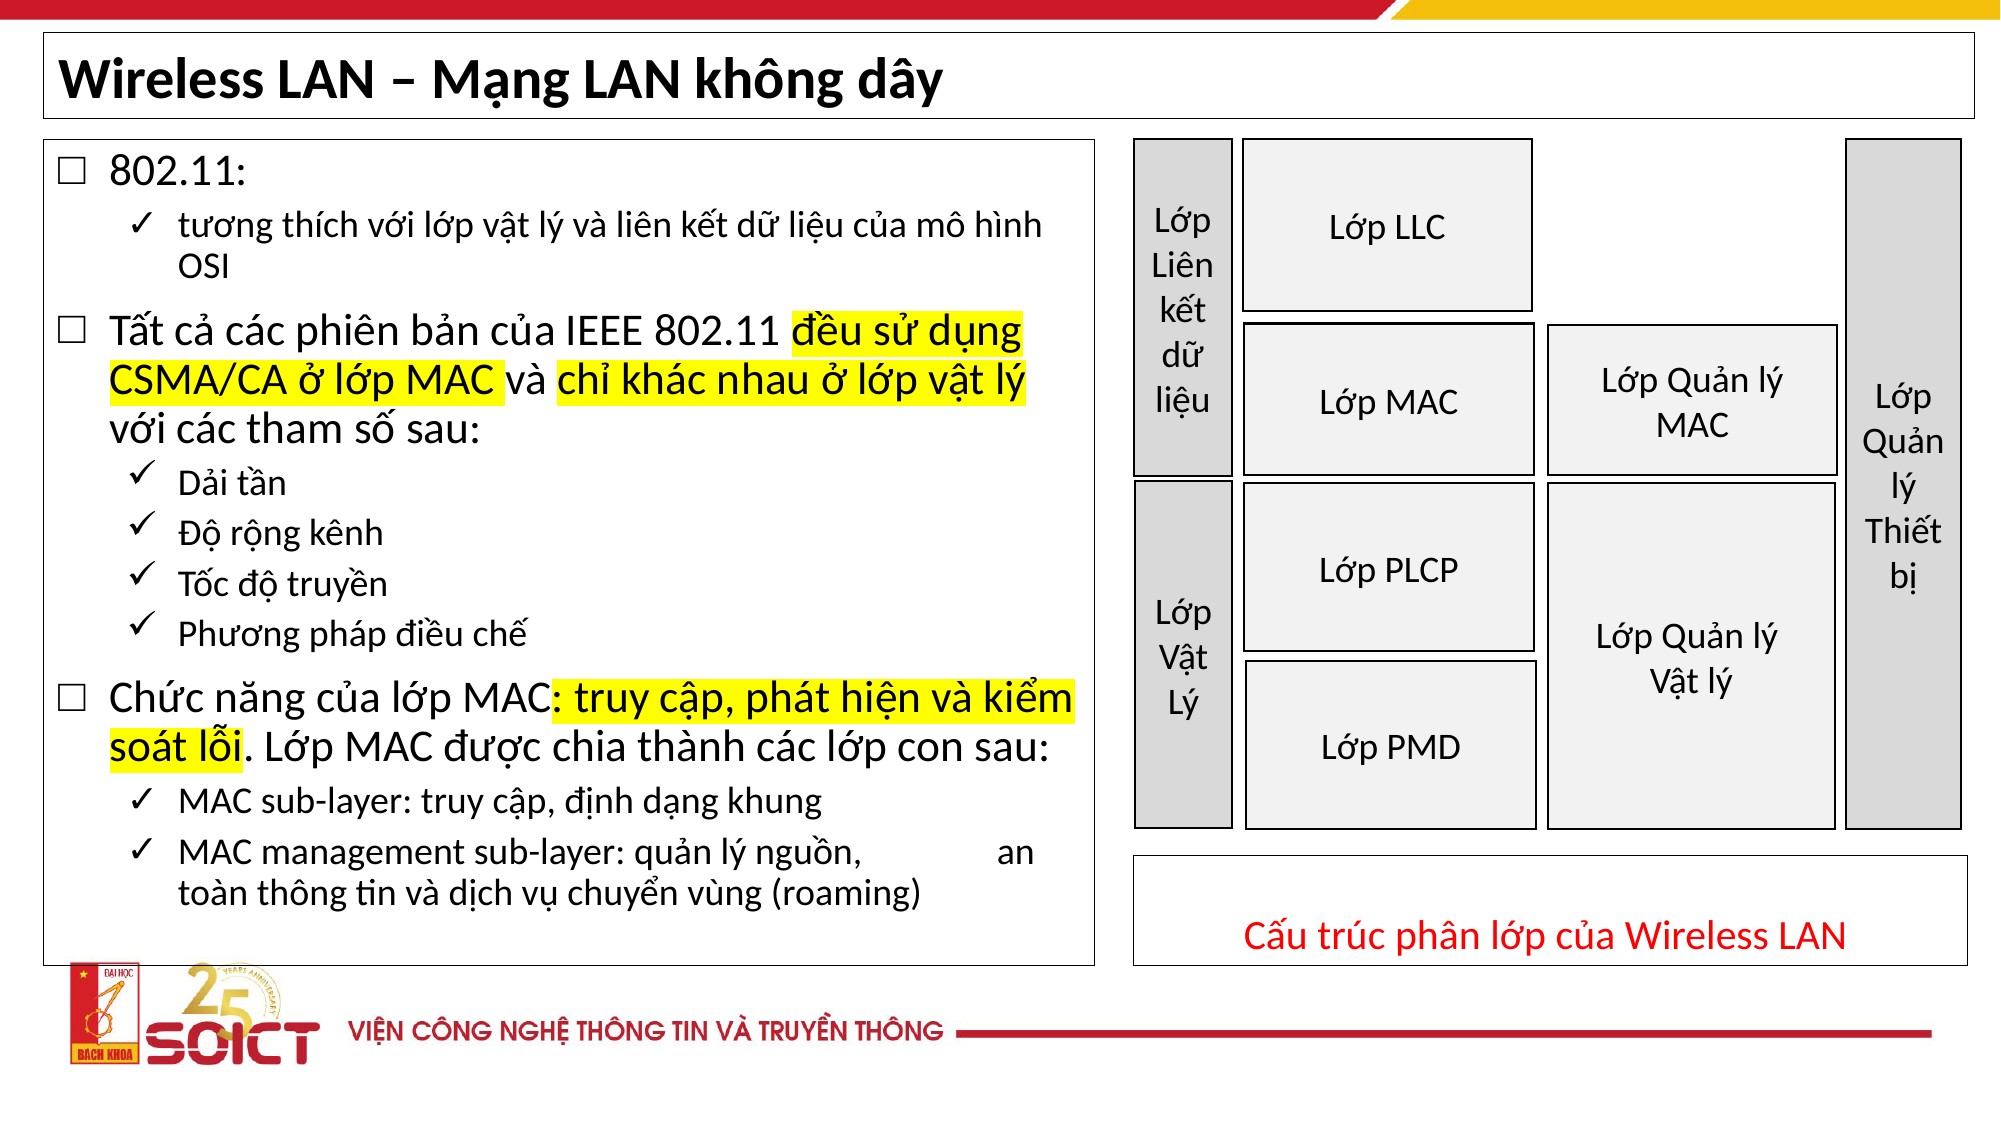

Wireless LAN – Mạng LAN không dây
802.11:
tương thích với lớp vật lý và liên kết dữ liệu của mô hình OSI
Tất cả các phiên bản của IEEE 802.11 đều sử dụng CSMA/CA ở lớp MAC và chỉ khác nhau ở lớp vật lý với các tham số sau:
Dải tần
Độ rộng kênh
Tốc độ truyền
Phương pháp điều chế
Chức năng của lớp MAC: truy cập, phát hiện và kiểm soát lỗi. Lớp MAC được chia thành các lớp con sau:
MAC sub-layer: truy cập, định dạng khung
MAC management sub-layer: quản lý nguồn, 	an toàn thông tin và dịch vụ chuyển vùng (roaming)

Lớp LLC
Lớp
Quản lý Thiết bị
Lớp
Liên kết dữ liệu
Lớp MAC
Lớp Quản lý MAC
Lớp
Vật Lý
Lớp PLCP
Lớp Quản lý
Vật lý
Lớp PMD
Cấu trúc phân lớp của Wireless LAN